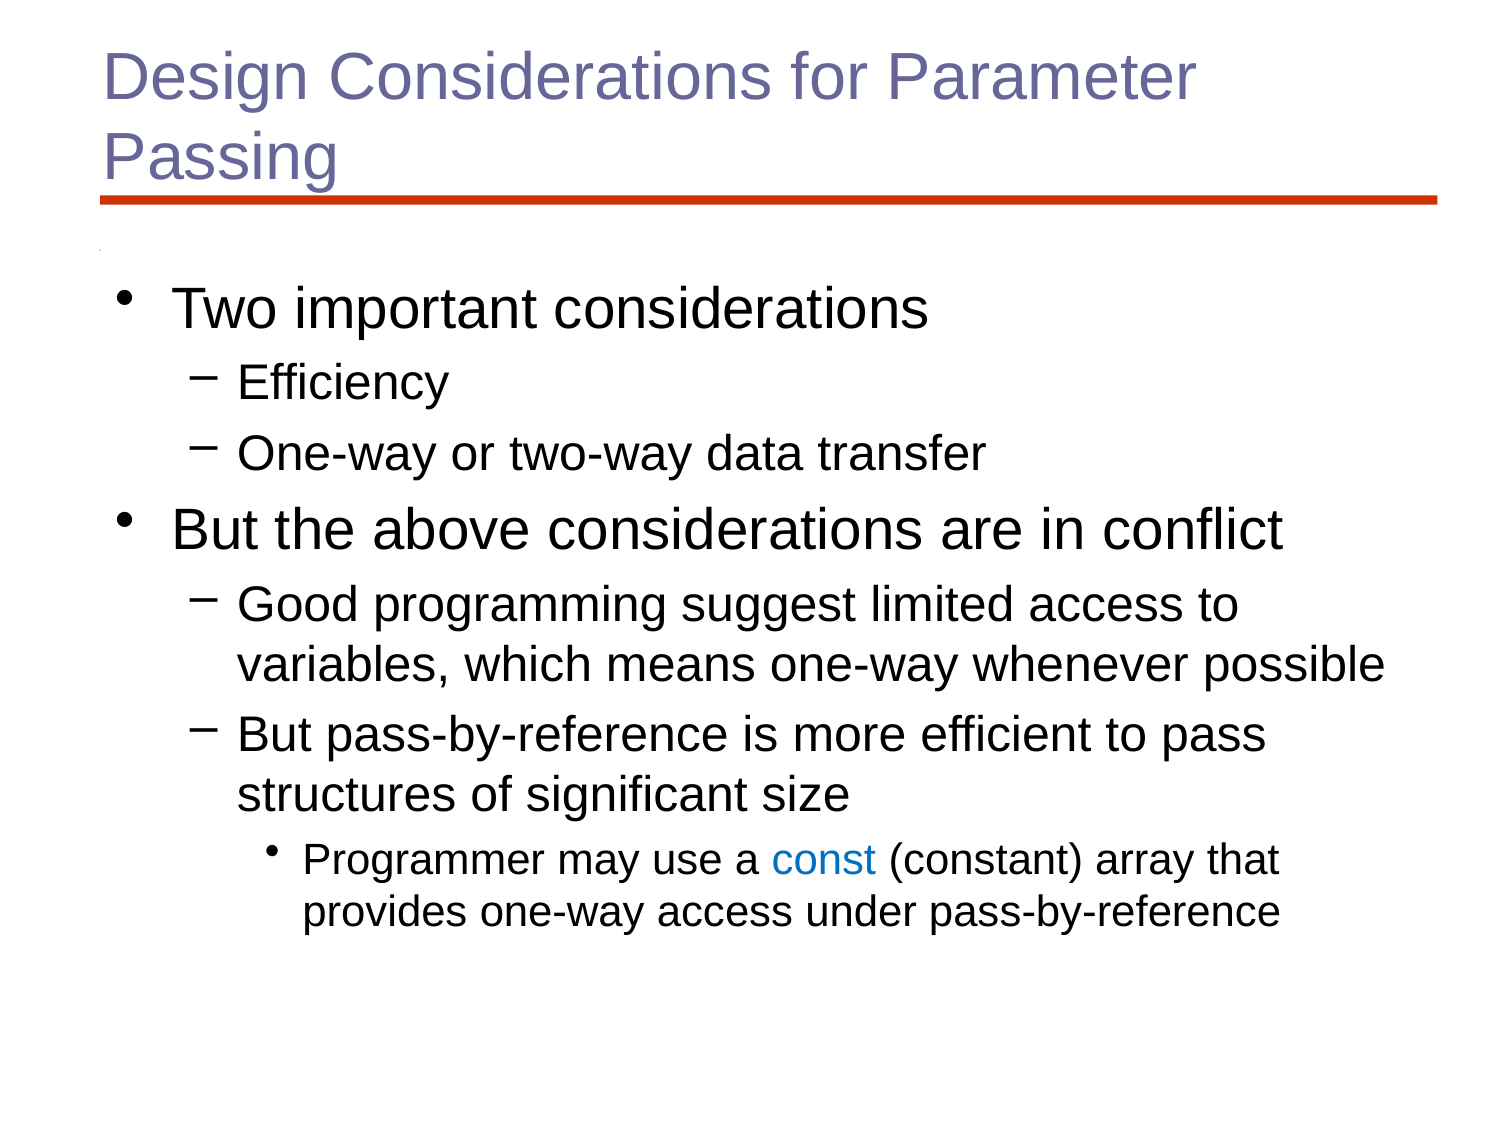

# Design Considerations for Parameter Passing
Two important considerations
Efficiency
One-way or two-way data transfer
But the above considerations are in conflict
Good programming suggest limited access to variables, which means one-way whenever possible
But pass-by-reference is more efficient to pass structures of significant size
Programmer may use a const (constant) array that provides one-way access under pass-by-reference